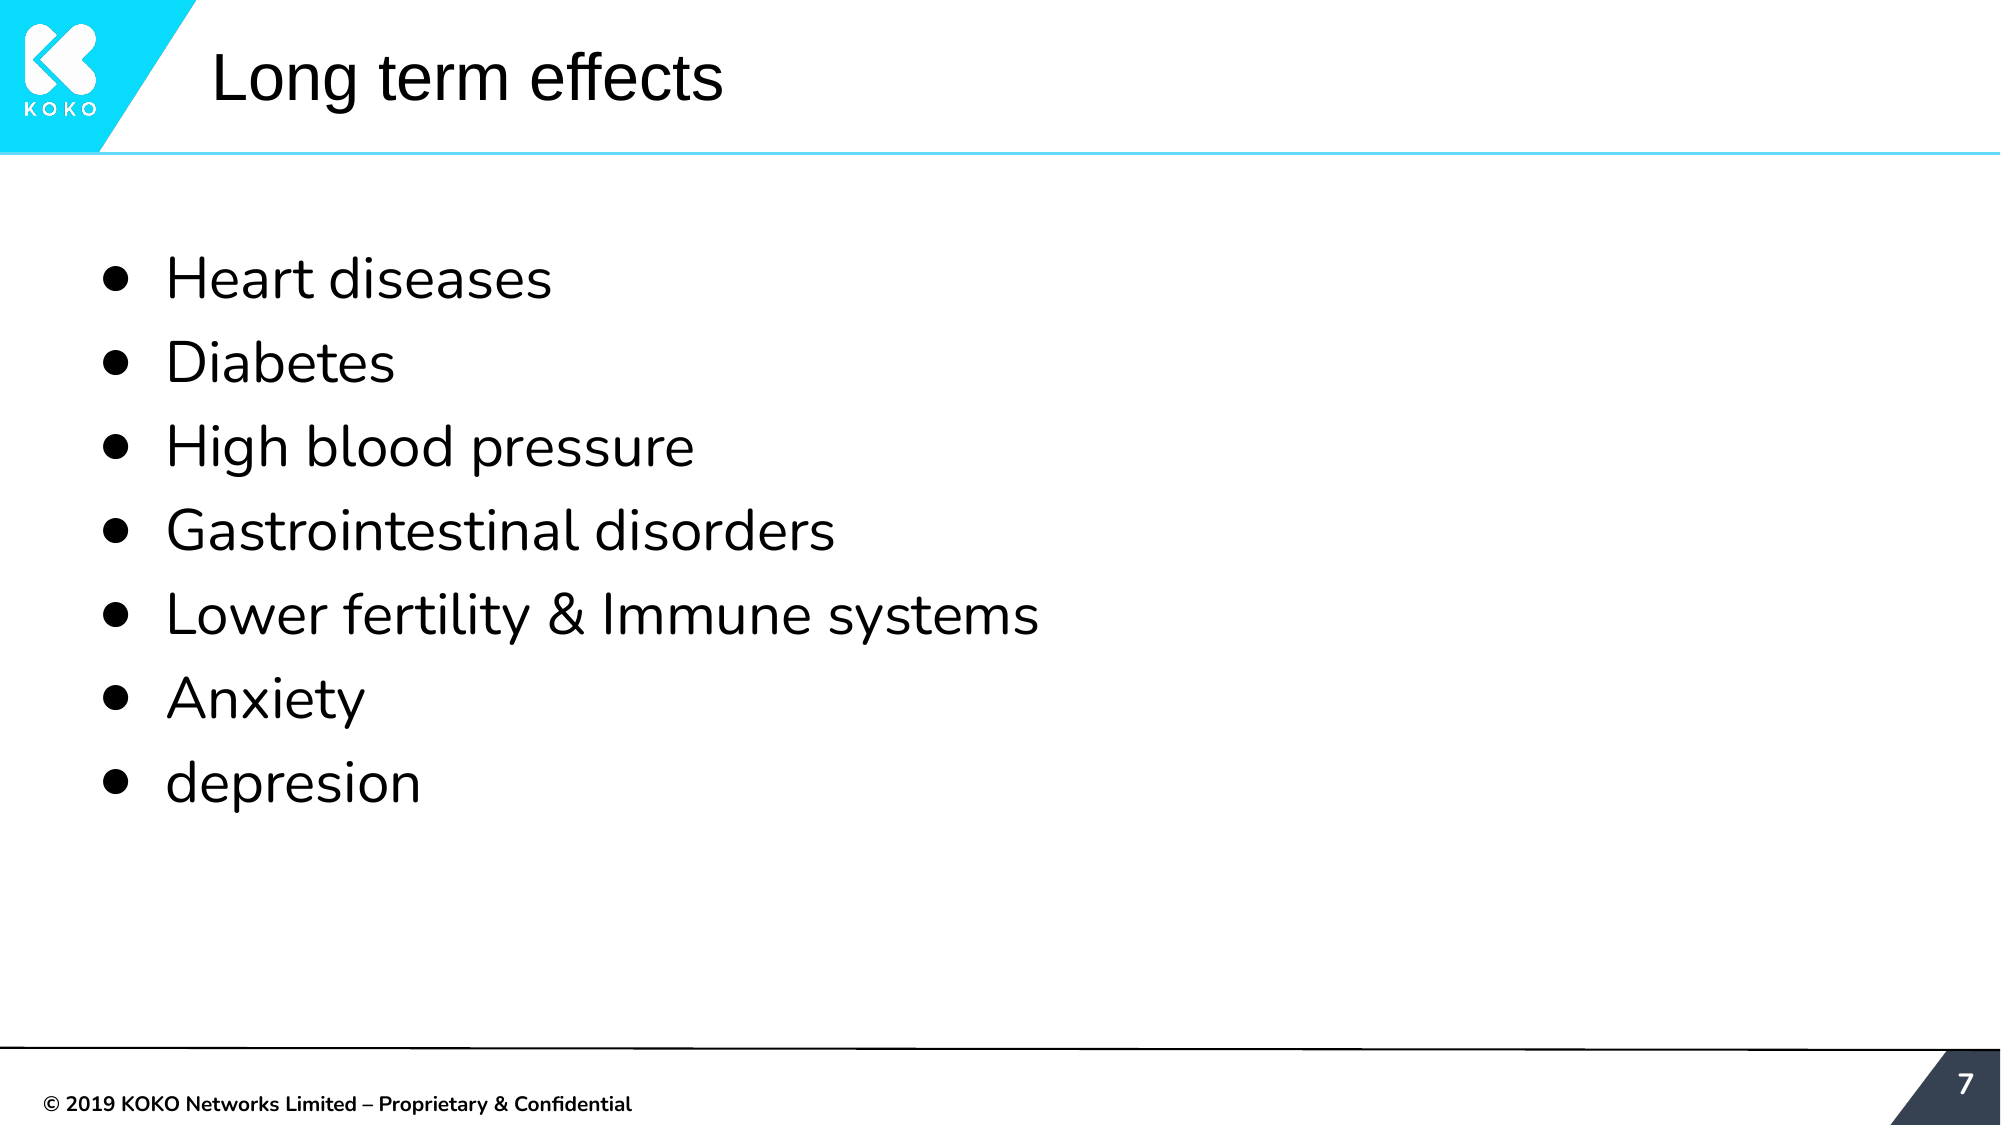

# Long term effects
Heart diseases
Diabetes
High blood pressure
Gastrointestinal disorders
Lower fertility & Immune systems
Anxiety
depresion
7